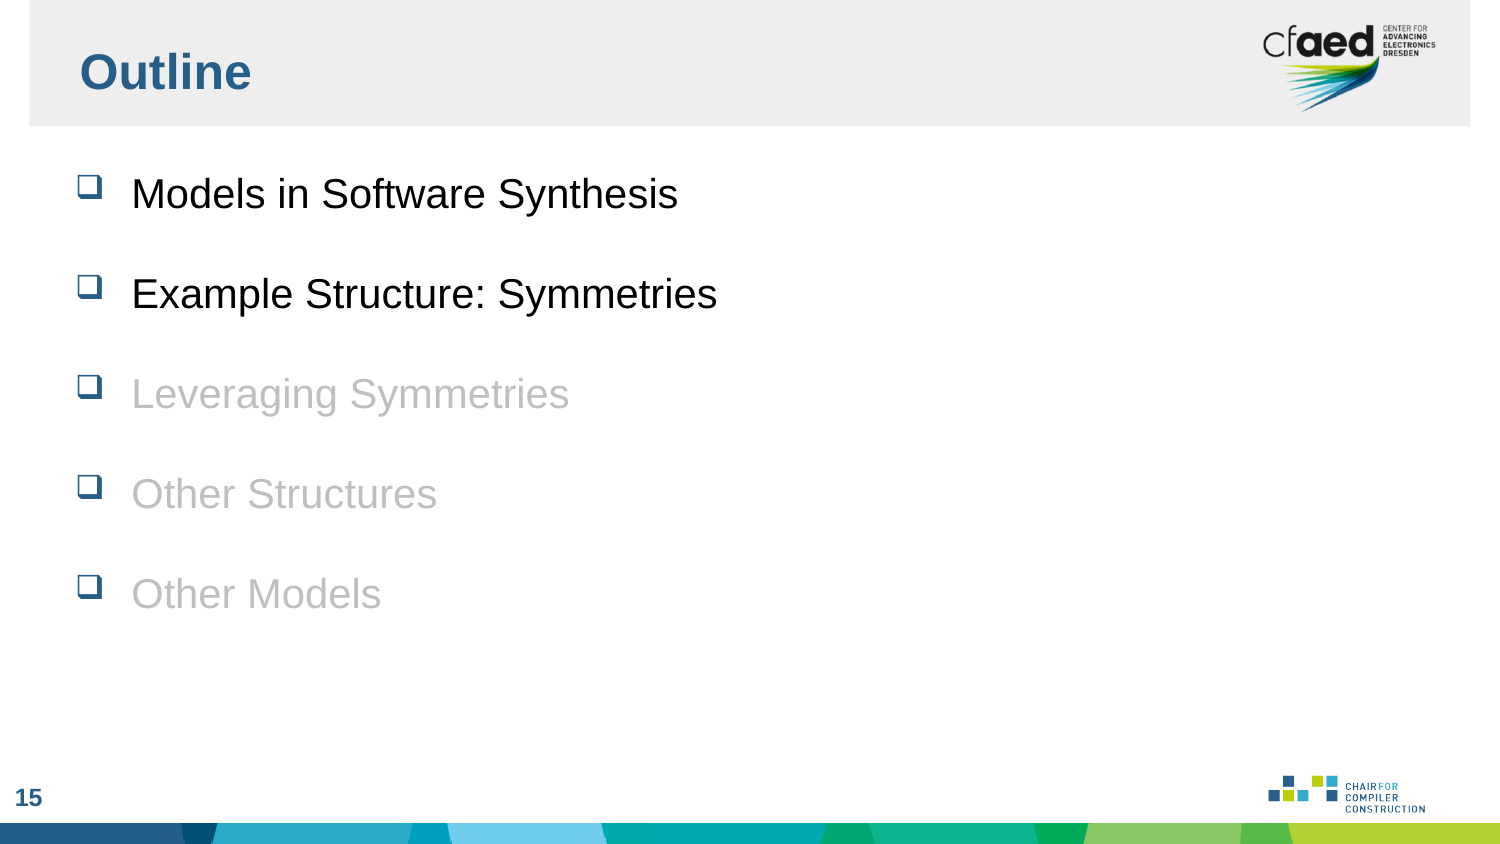

Outline
Models in Software Synthesis

Example Structure: Symmetries
Leveraging Symmetries
Other Structures
Other Models
15